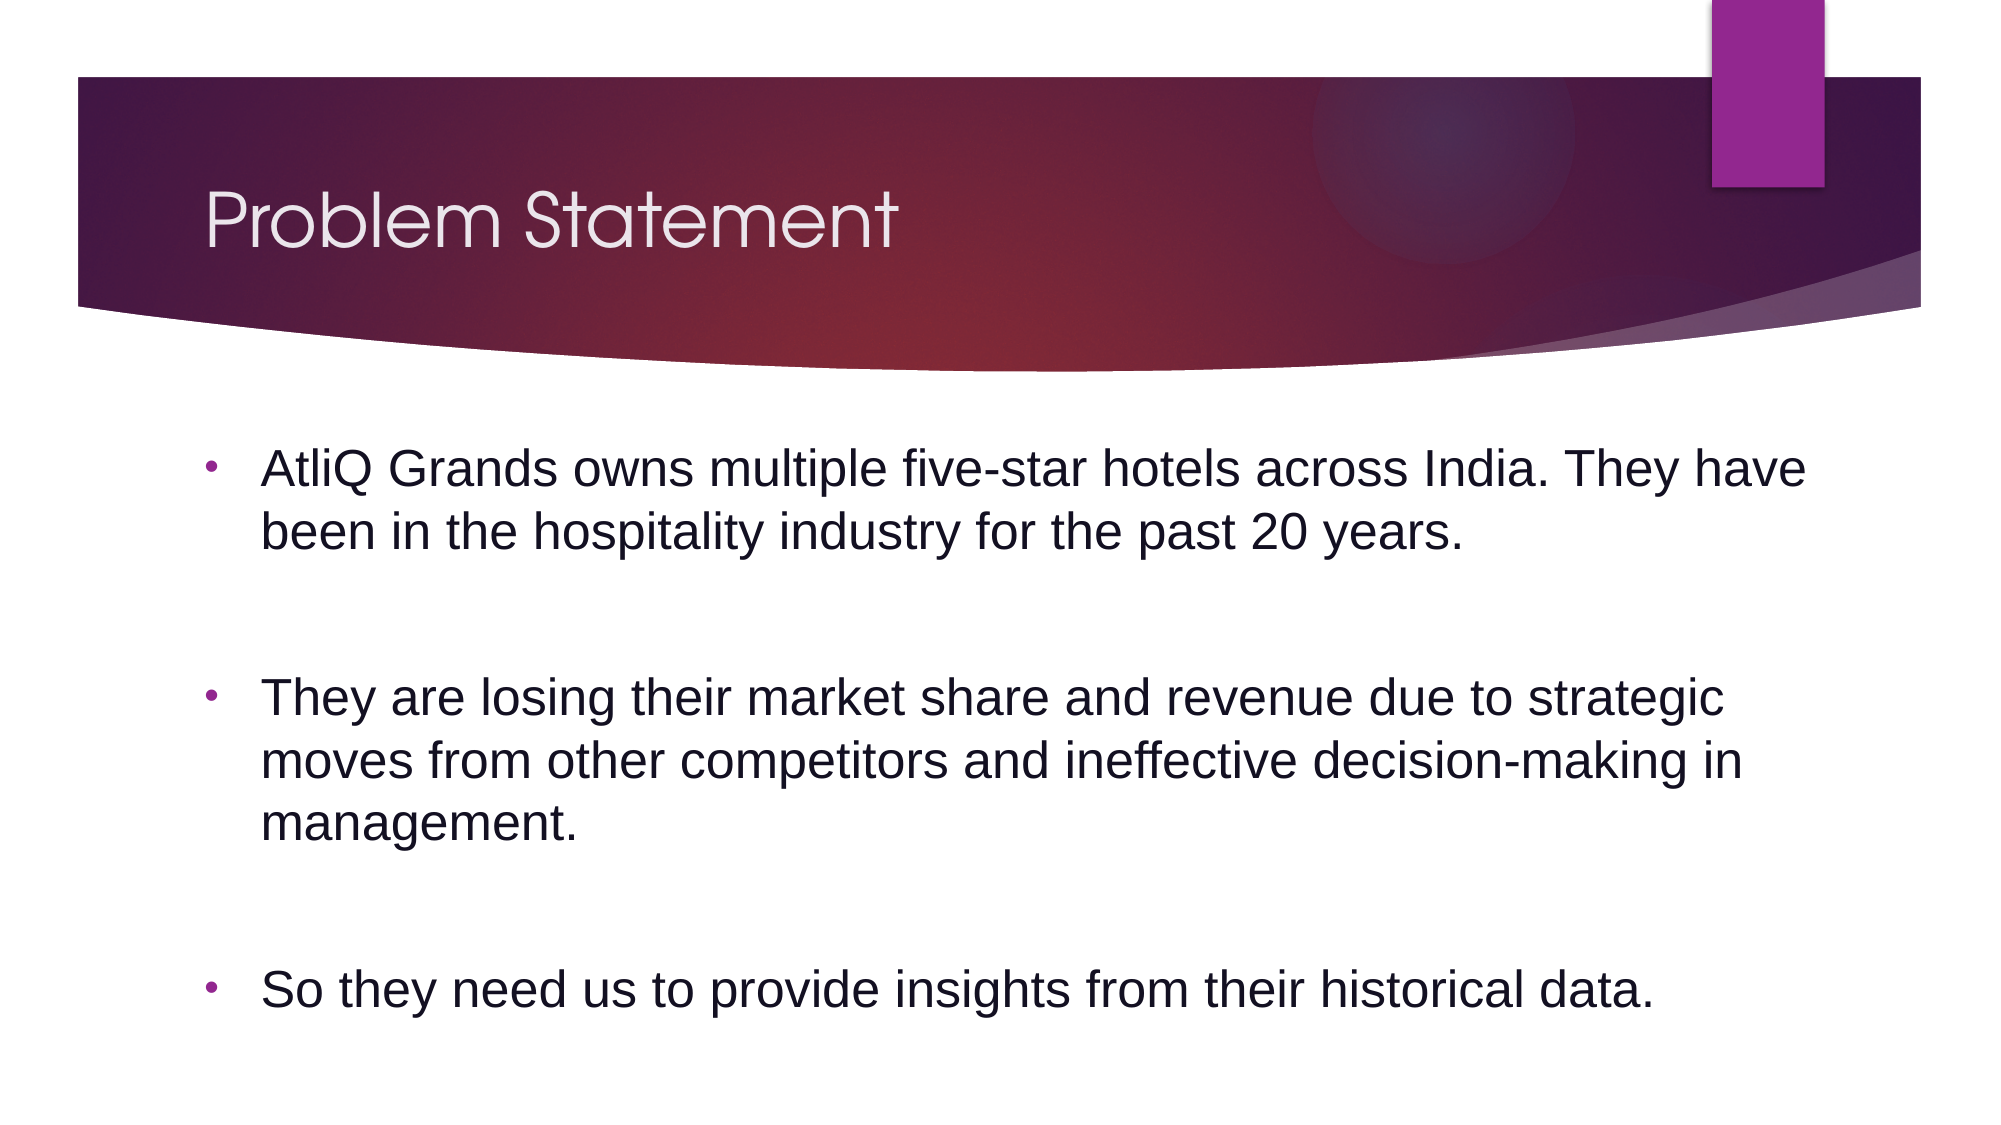

# Problem Statement
AtliQ Grands owns multiple five-star hotels across India. They have been in the hospitality industry for the past 20 years.

They are losing their market share and revenue due to strategic moves from other competitors and ineffective decision-making in management.

So they need us to provide insights from their historical data.